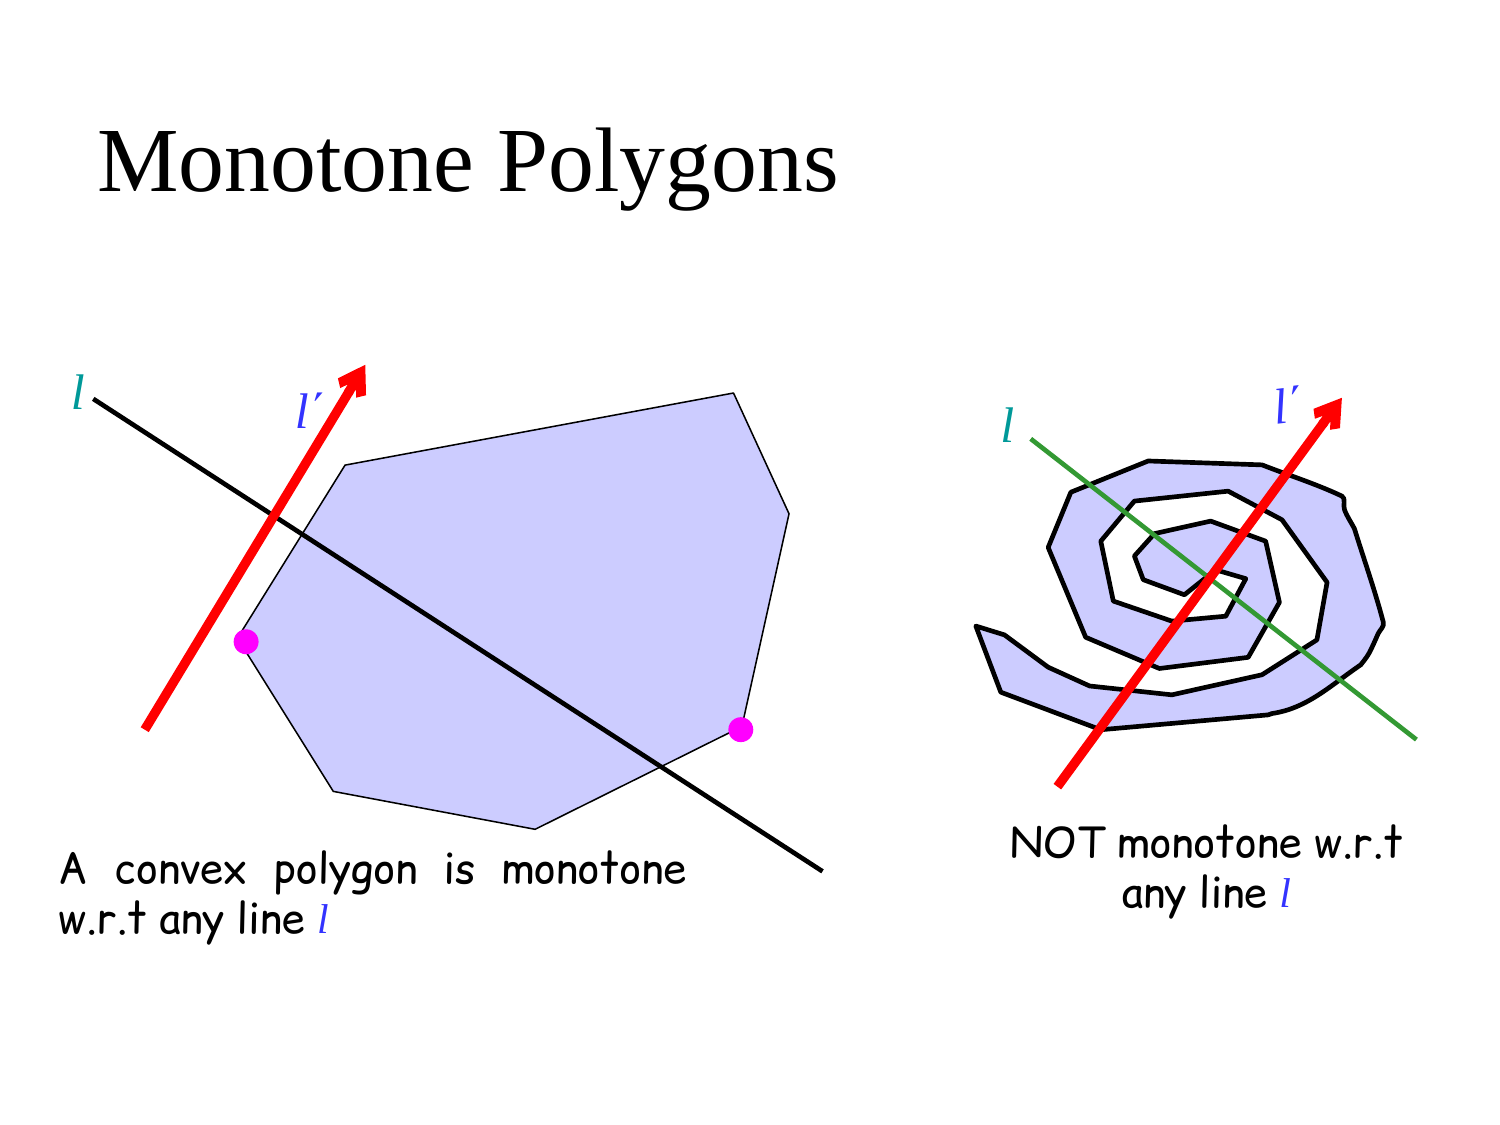

# Monotone Polygons
l
l′
l′
l

NOT monotone w.r.t any line l
A convex polygon is monotone w.r.t any line l